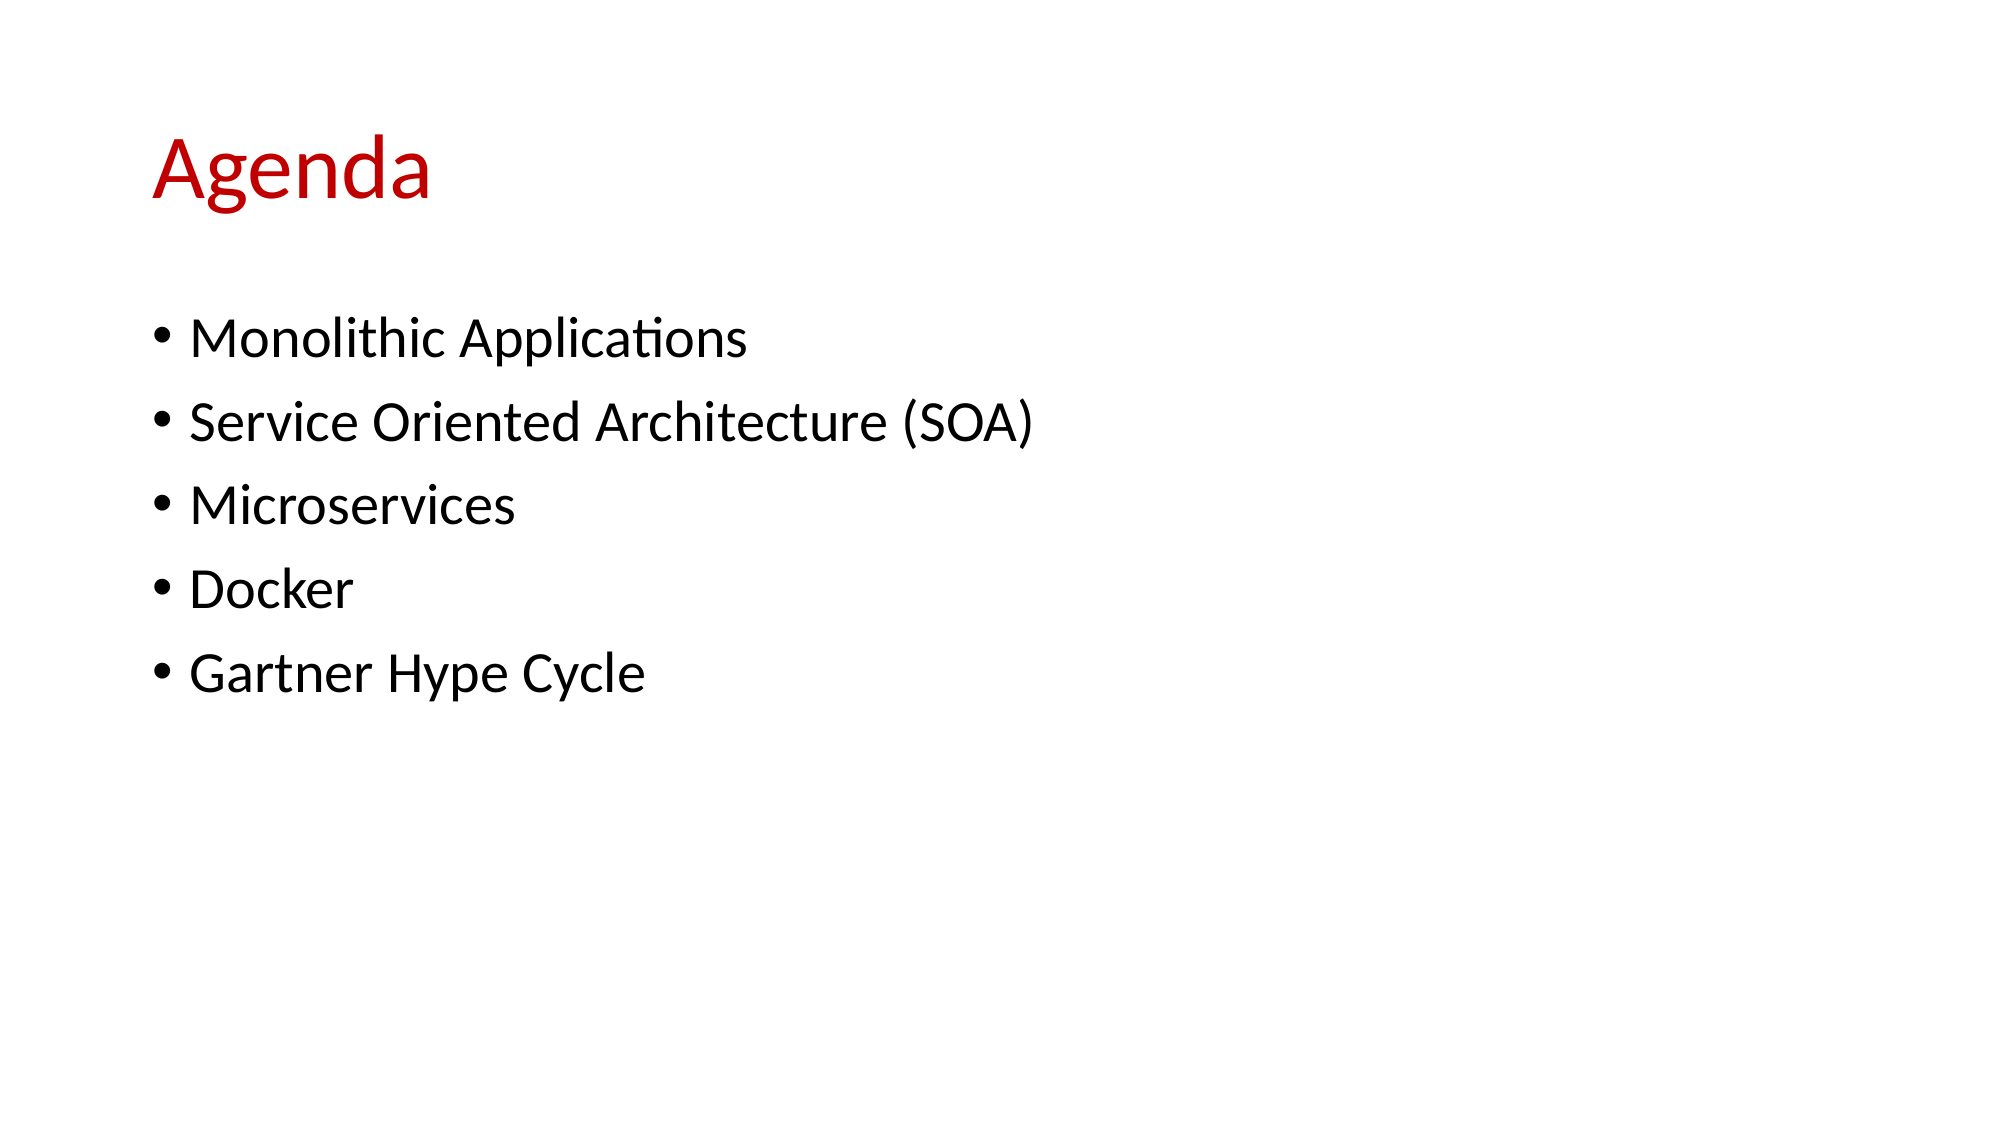

# Agenda
Monolithic Applications
Service Oriented Architecture (SOA)
Microservices
Docker
Gartner Hype Cycle